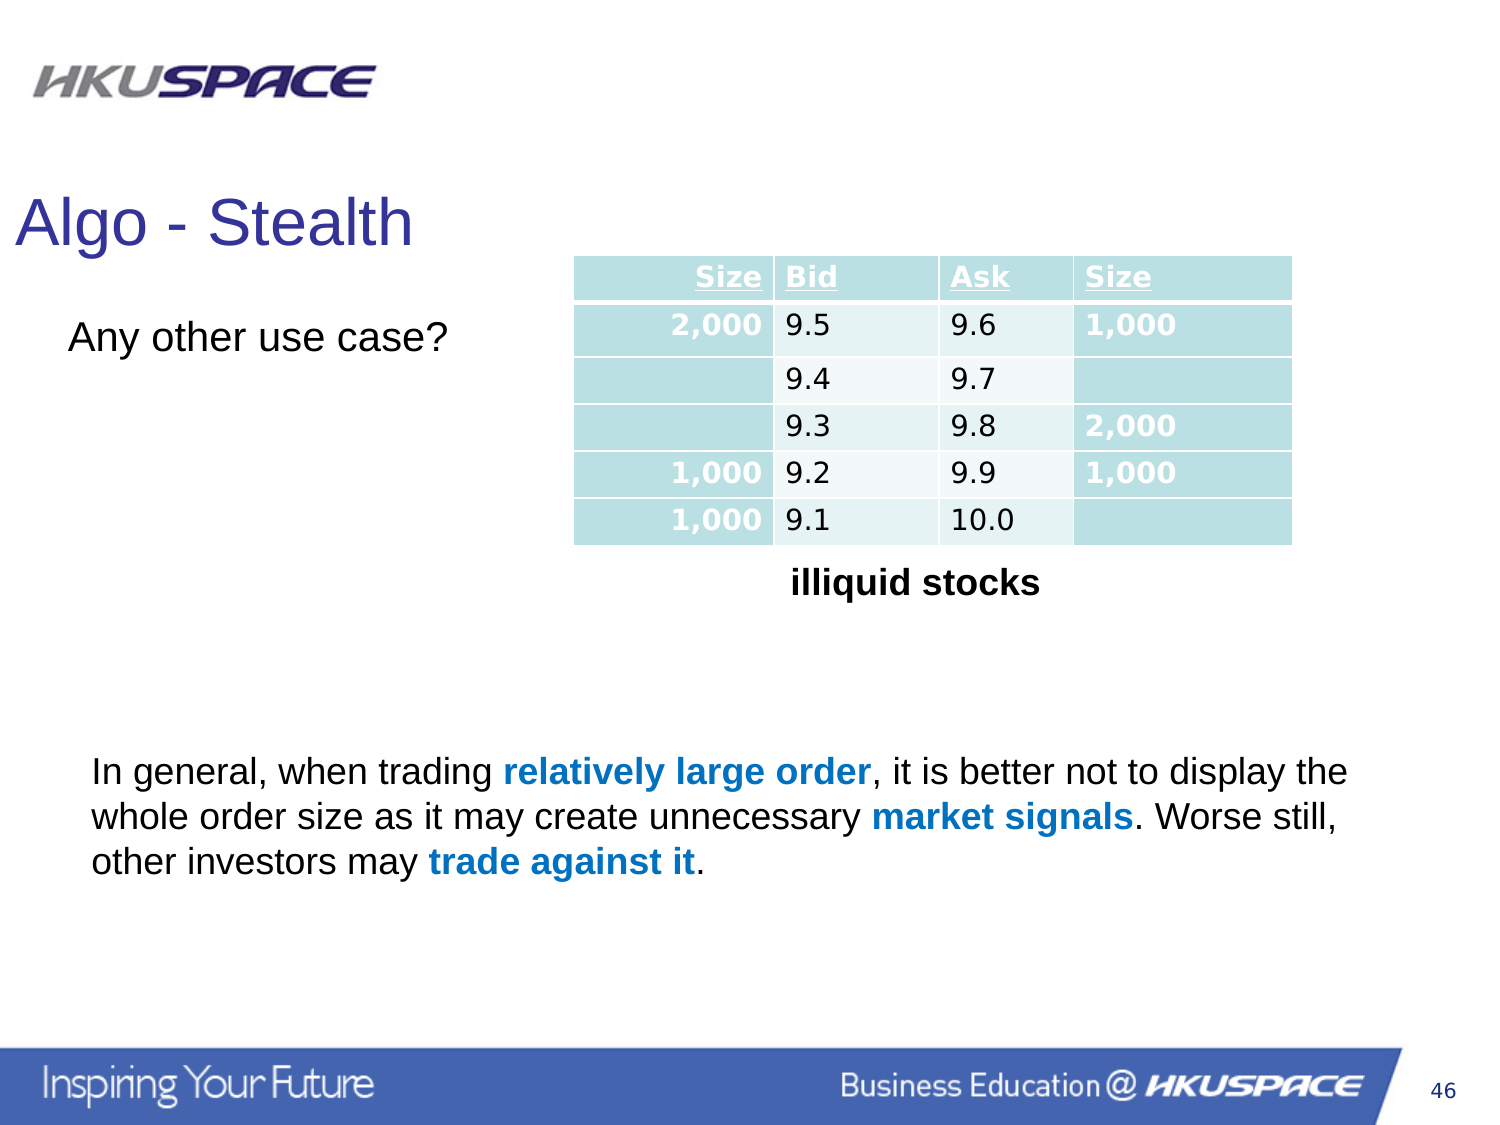

Algo - Stealth
| Size | Bid | Ask | Size |
| --- | --- | --- | --- |
| 2,000 | 9.5 | 9.6 | 1,000 |
|  | 9.4 | 9.7 |  |
|  | 9.3 | 9.8 | 2,000 |
| 1,000 | 9.2 | 9.9 | 1,000 |
| 1,000 | 9.1 | 10.0 |  |
Any other use case?

illiquid stocks
In general, when trading relatively large order, it is better not to display the whole order size as it may create unnecessary market signals. Worse still, other investors may trade against it.
46